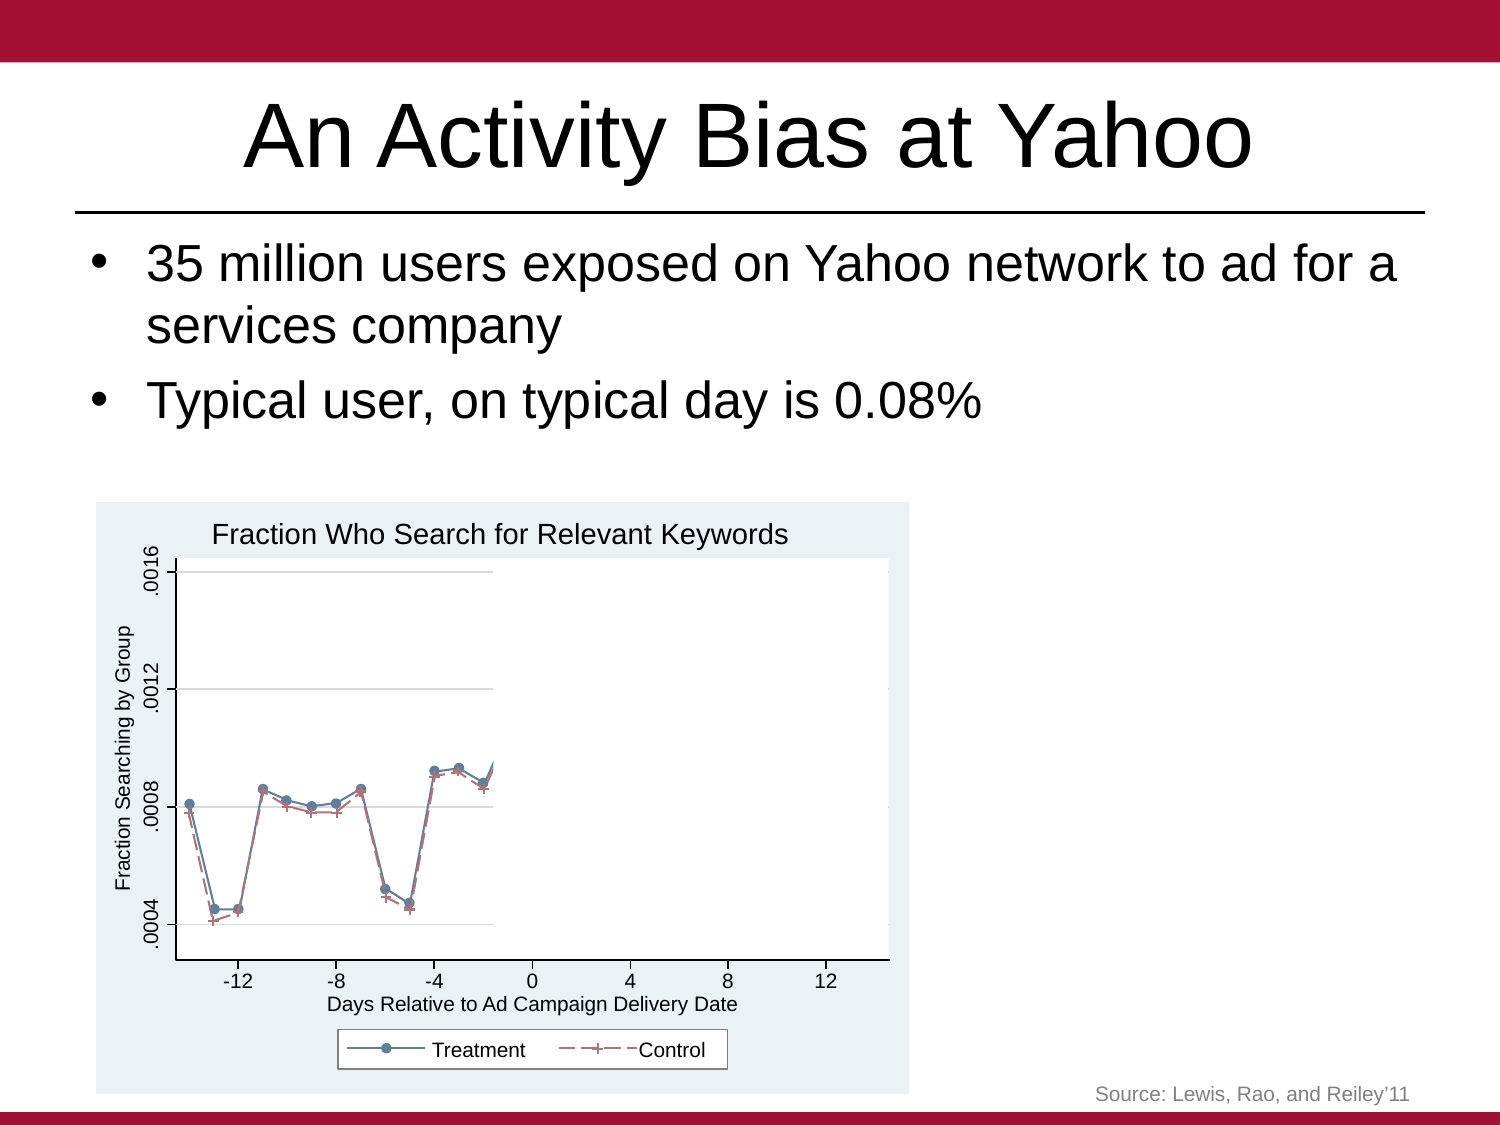

# An Activity Bias at Yahoo
35 million users exposed on Yahoo network to ad for a services company
Typical user, on typical day is 0.08%

Fraction Who Search for Relevant Keywords

.0016

.0012
Fraction Searching by Group
.0008
.0004
-12
-8
-4
0
4
8
12
Days Relative to Ad Campaign Delivery Date

Treatment
Control

Source: Lewis, Rao, and Reiley’11